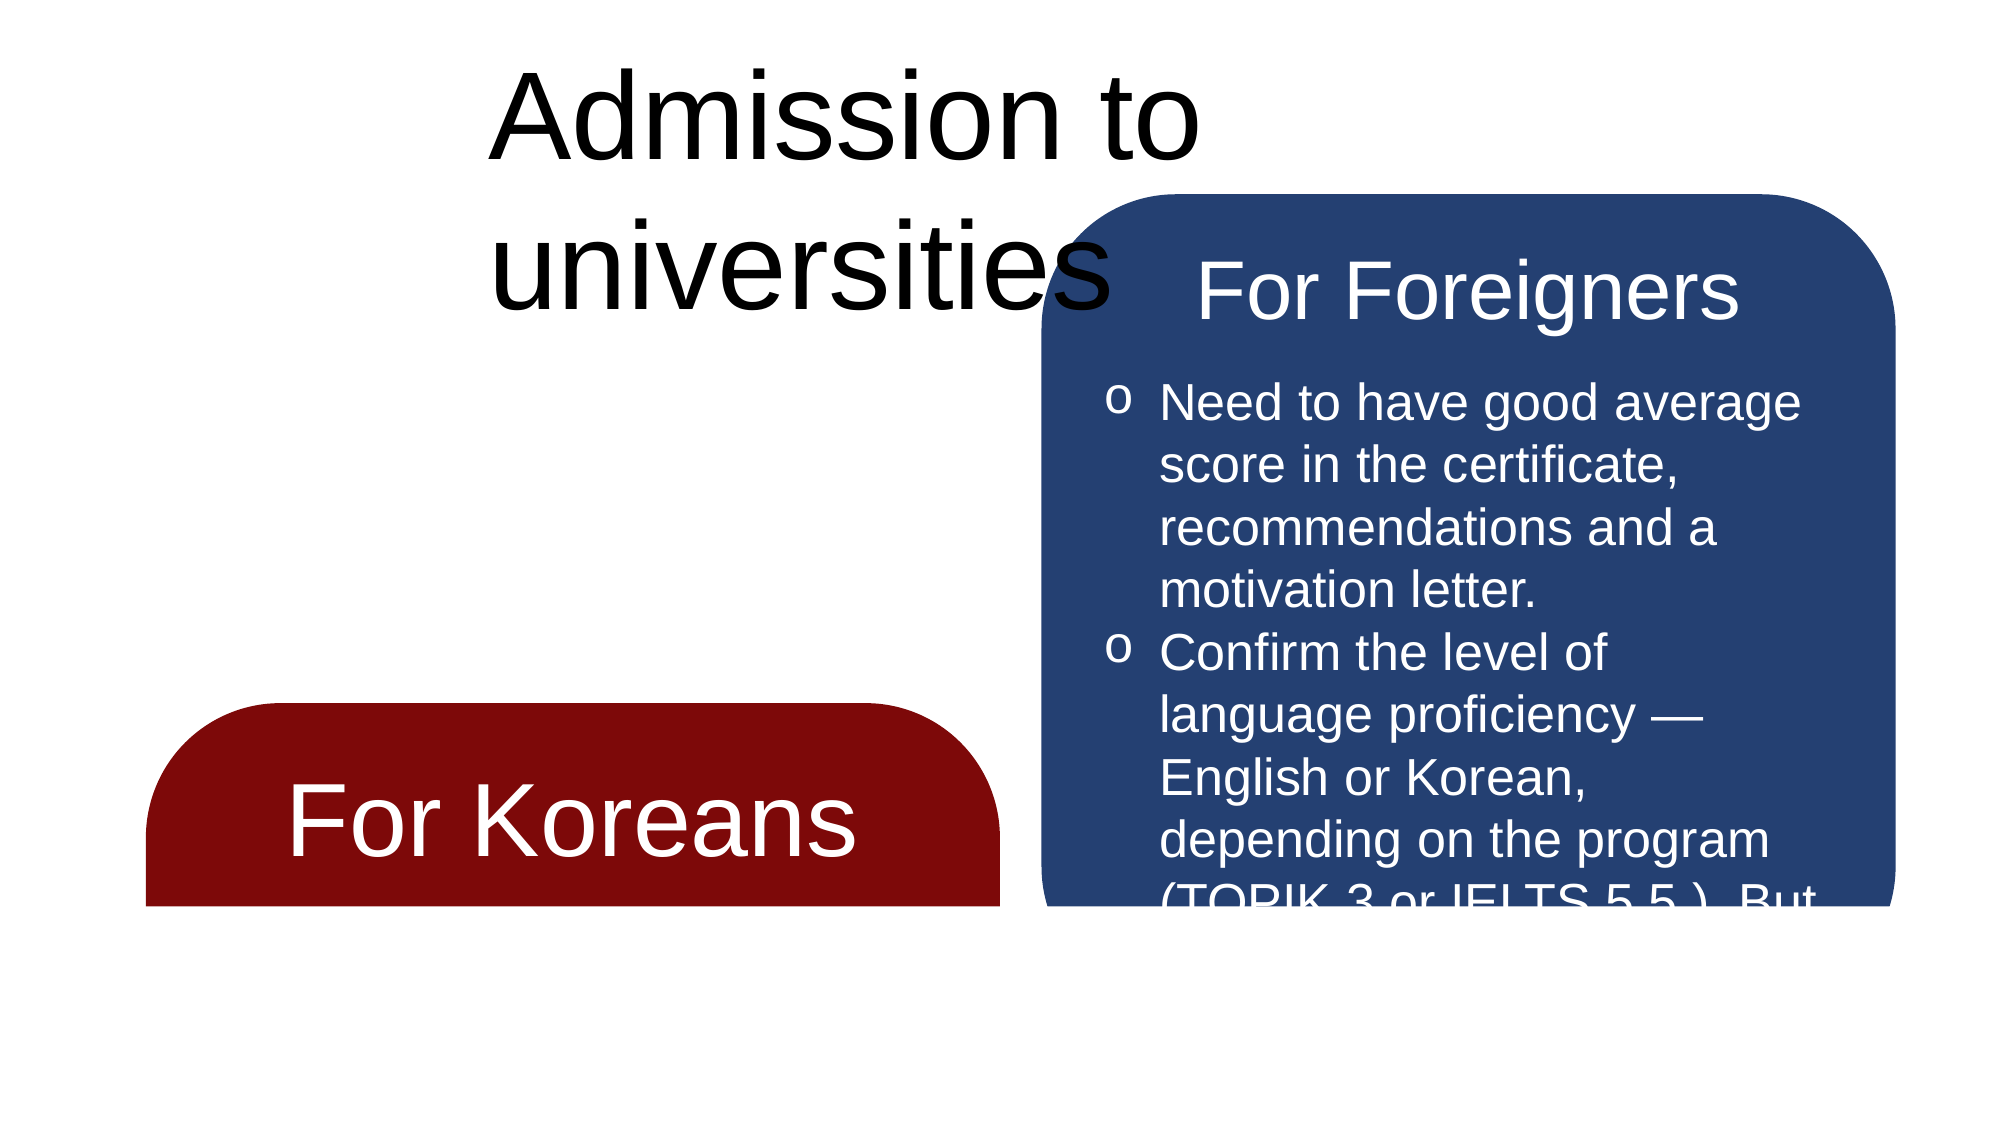

Admission to universities

For Foreigners
Need to have good average score in the certificate, recommendations and a motivation letter.
Confirm the level of language proficiency — English or Korean, depending on the program (TOPIK 3 or IELTS 5.5.). But higher results will allow you to qualify for a discount.

For Koreans